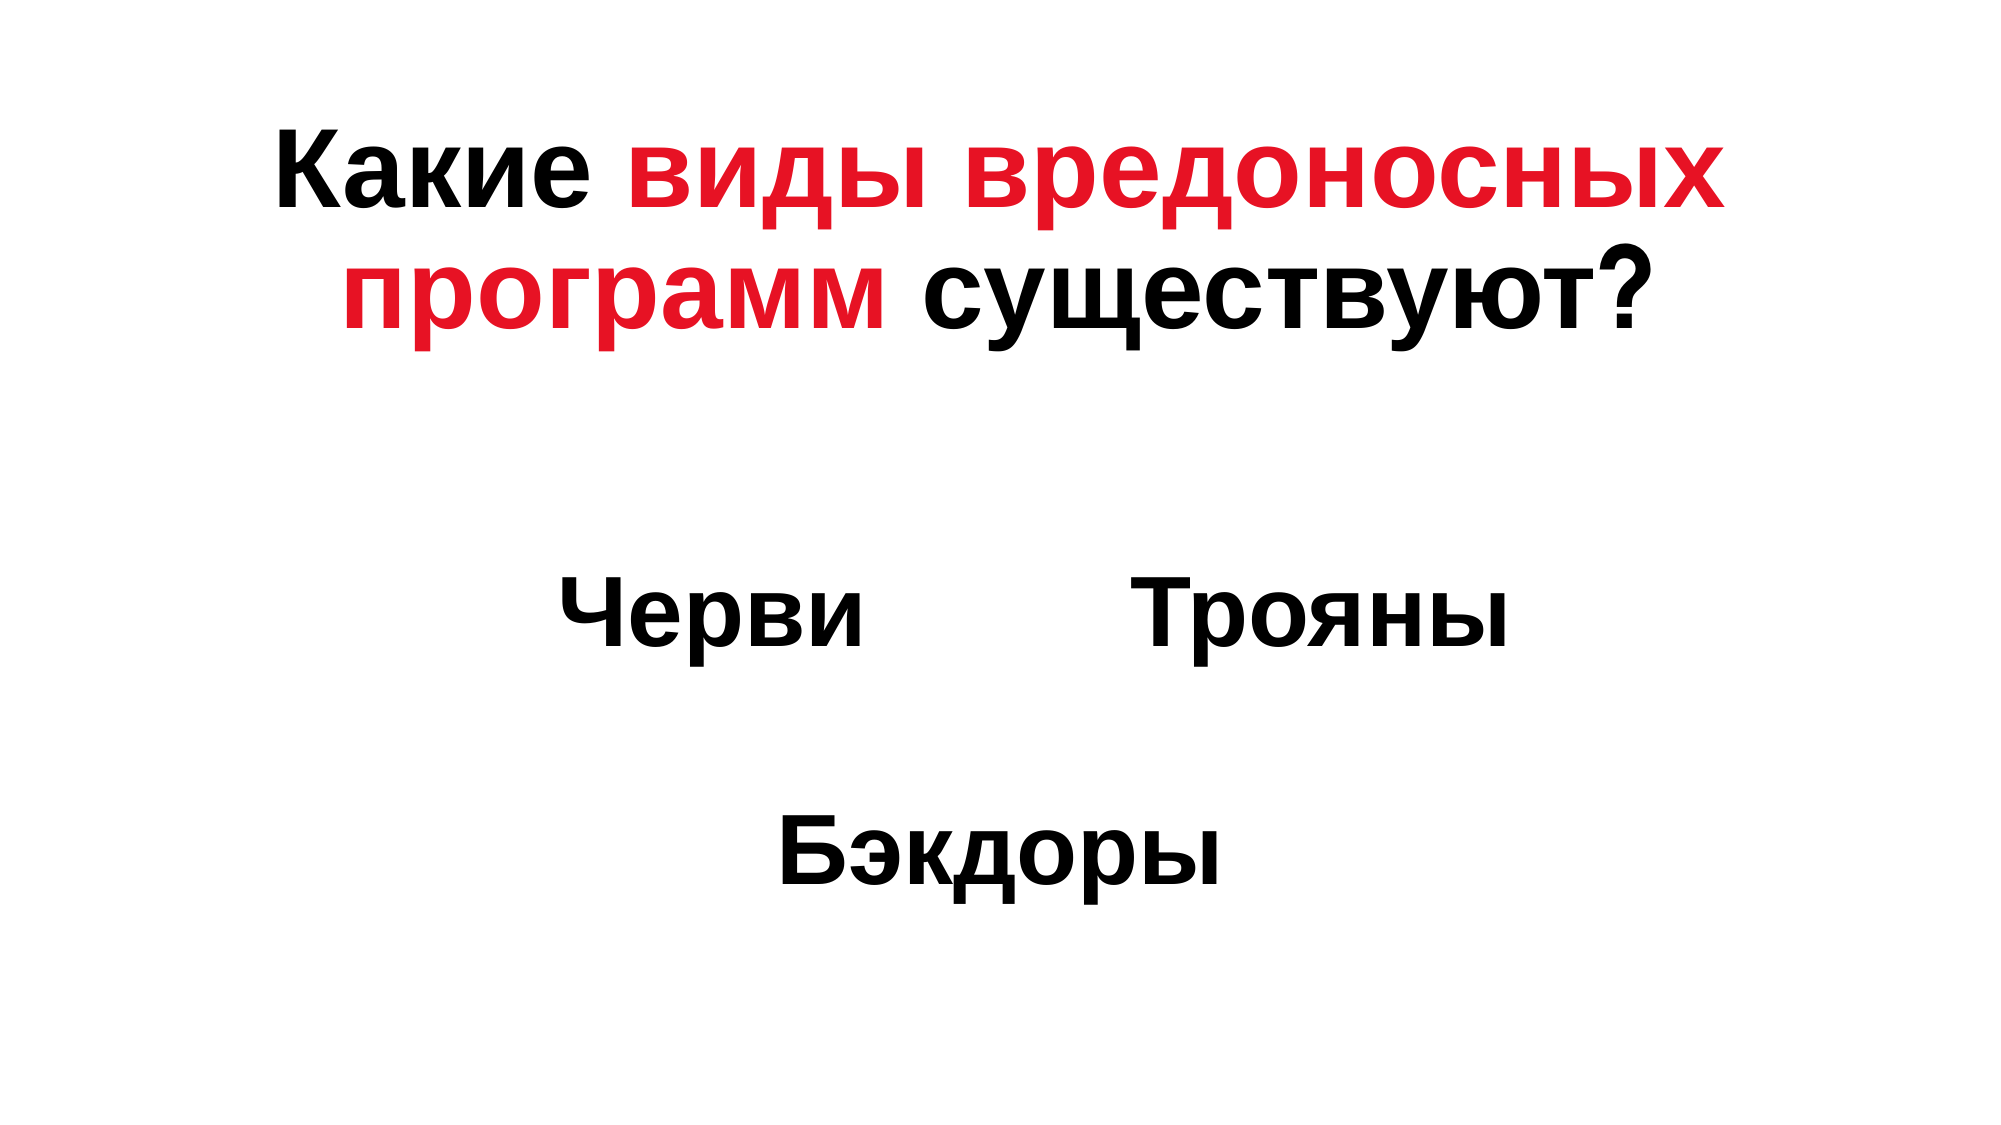

# Какие виды вредоносных программ существуют?
Черви
Трояны
Бэкдоры